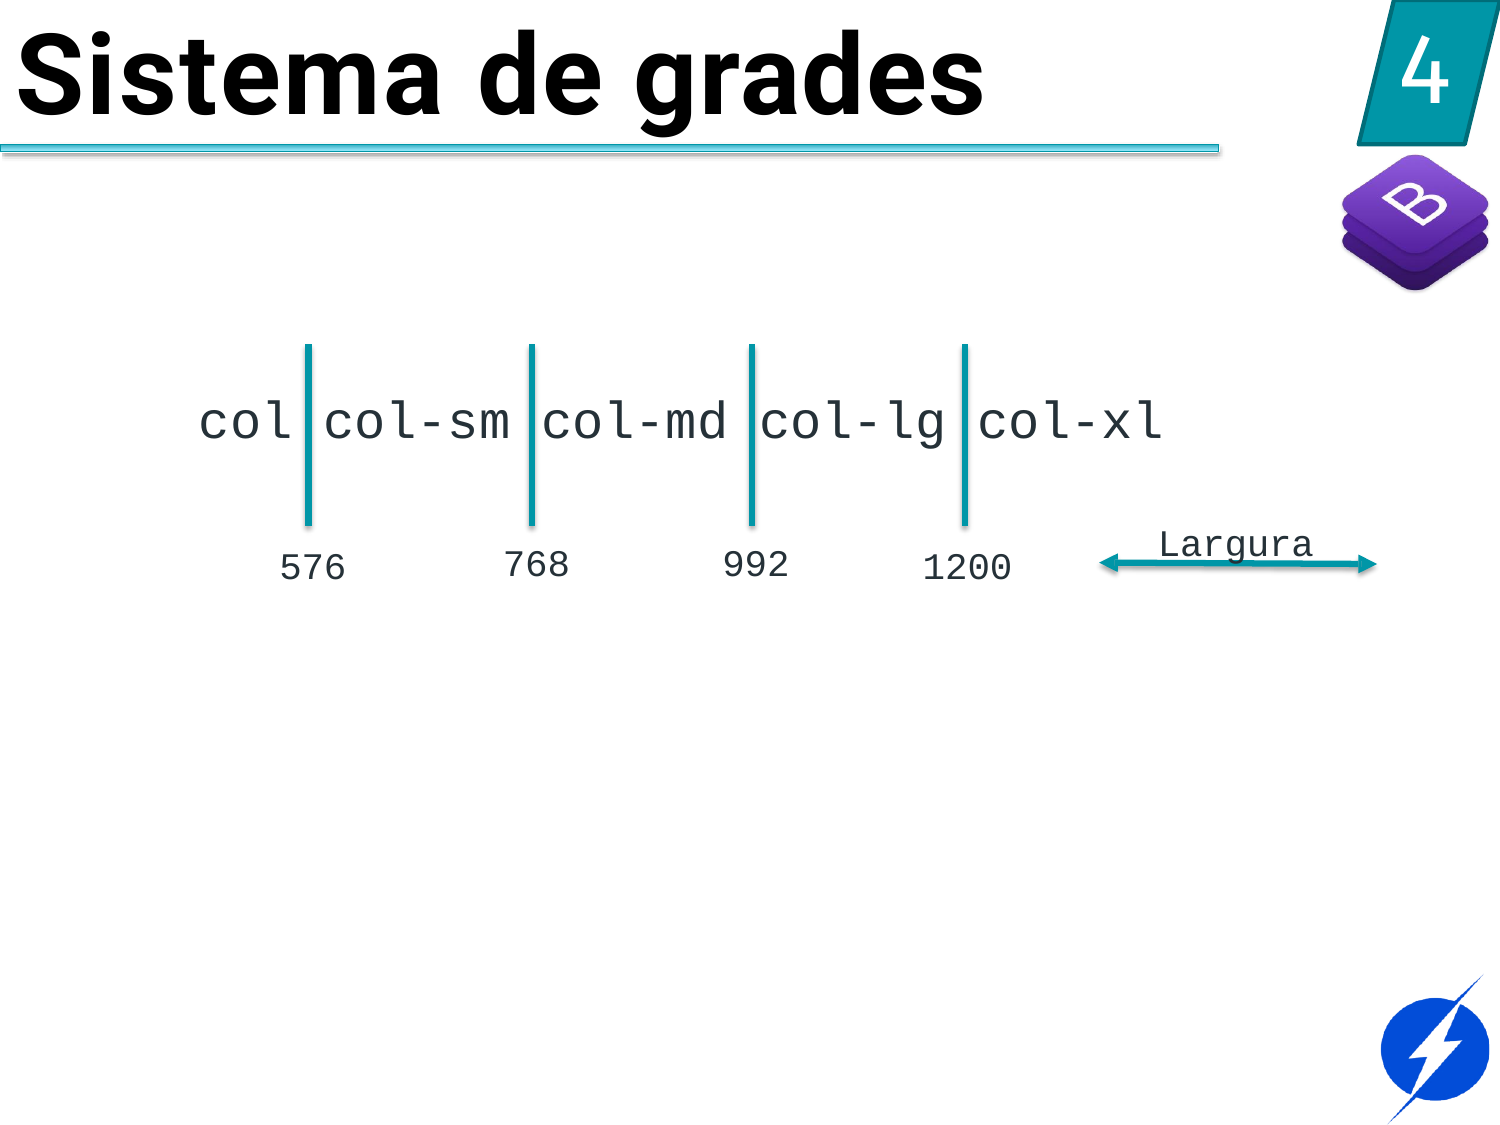

# Sistema de grades
4

col col-sm col-md col-lg col-xl
Largura
768
992
576
1200